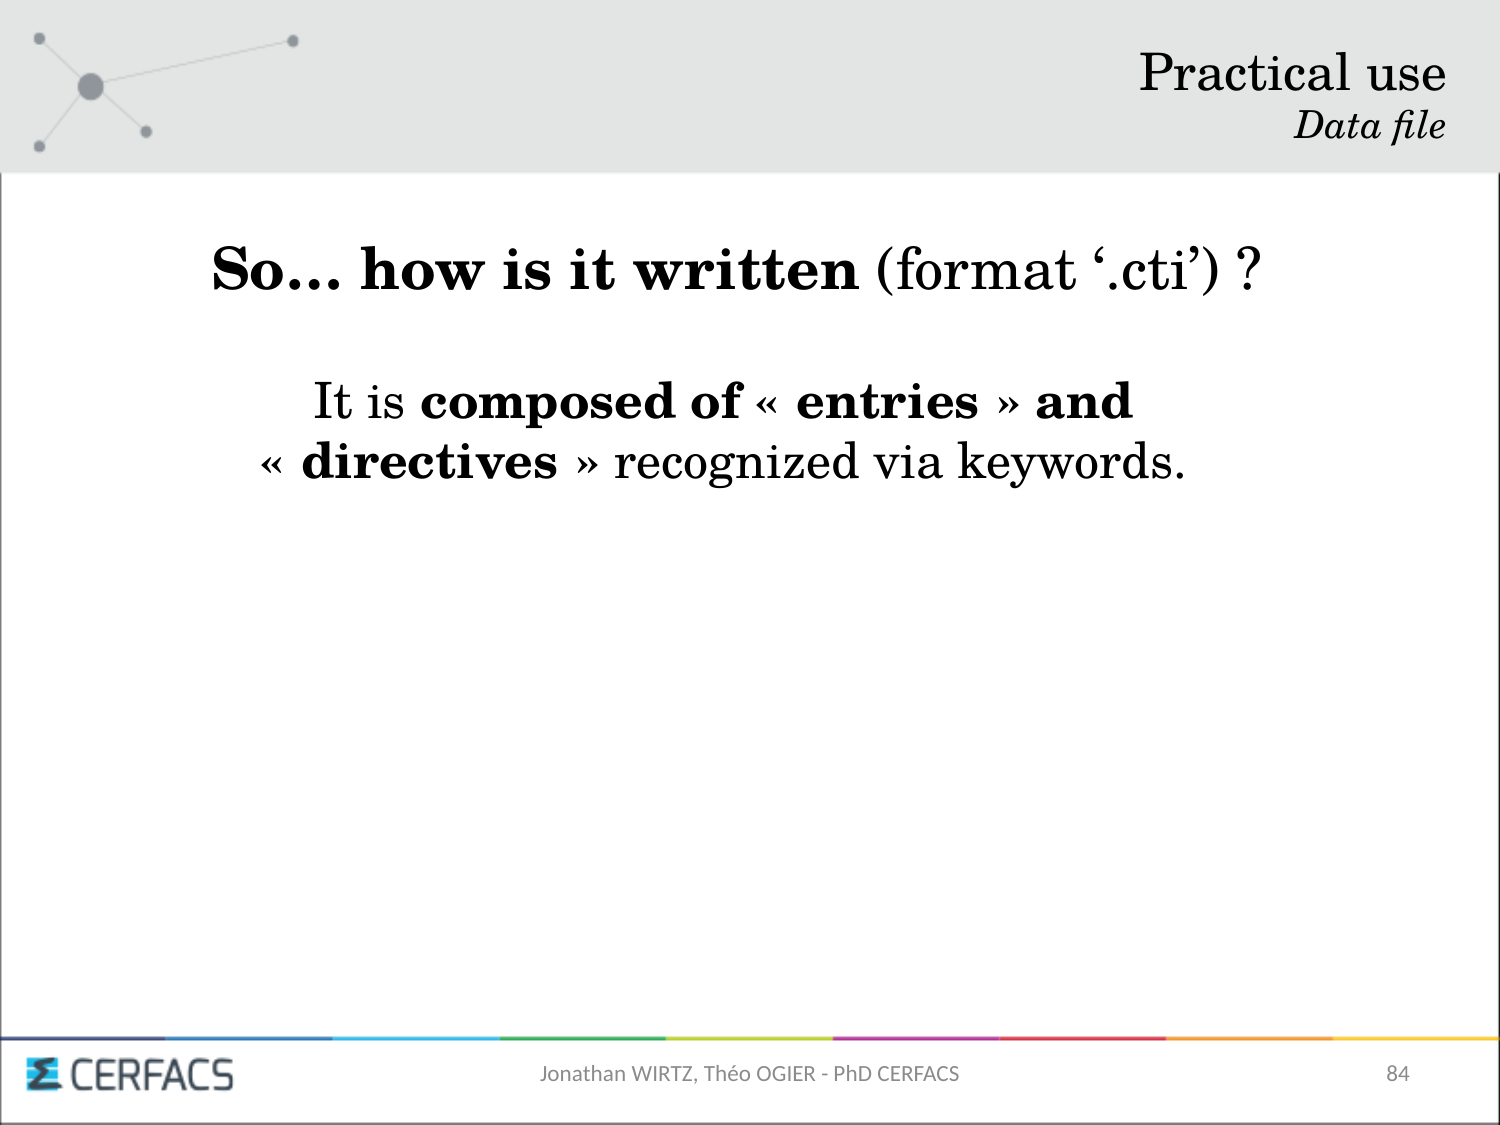

Practical use
Data file
So… how is it written (format ‘.cti’) ?
It is composed of « entries » and « directives » recognized via keywords.
Jonathan WIRTZ, Théo OGIER - PhD CERFACS
84